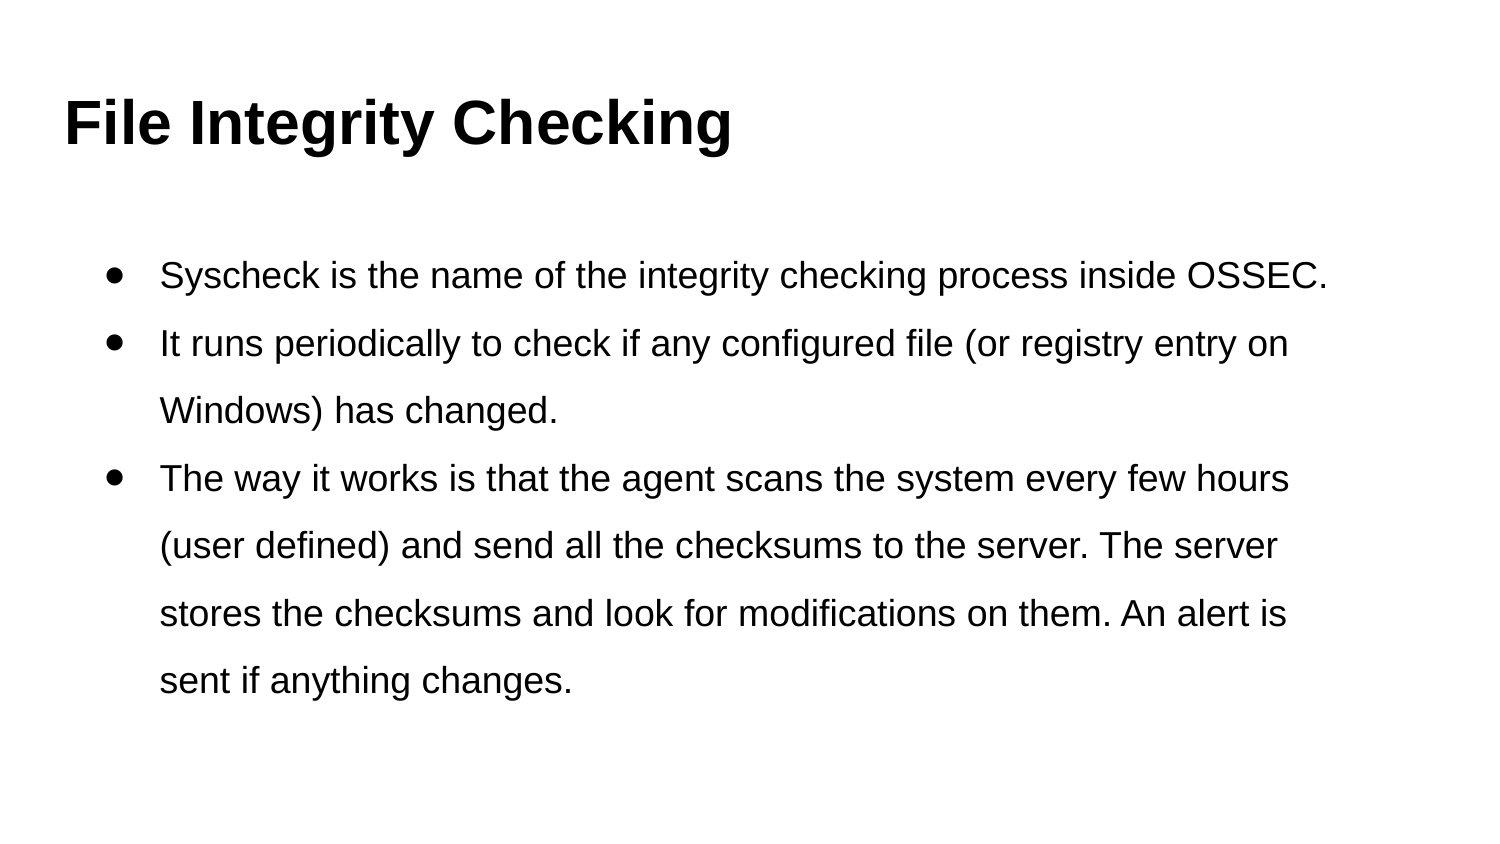

File Integrity Checking

Syscheck is the name of the integrity checking process inside OSSEC.
It runs periodically to check if any configured file (or registry entry on Windows) has changed.
The way it works is that the agent scans the system every few hours (user defined) and send all the checksums to the server. The server stores the checksums and look for modifications on them. An alert is sent if anything changes.